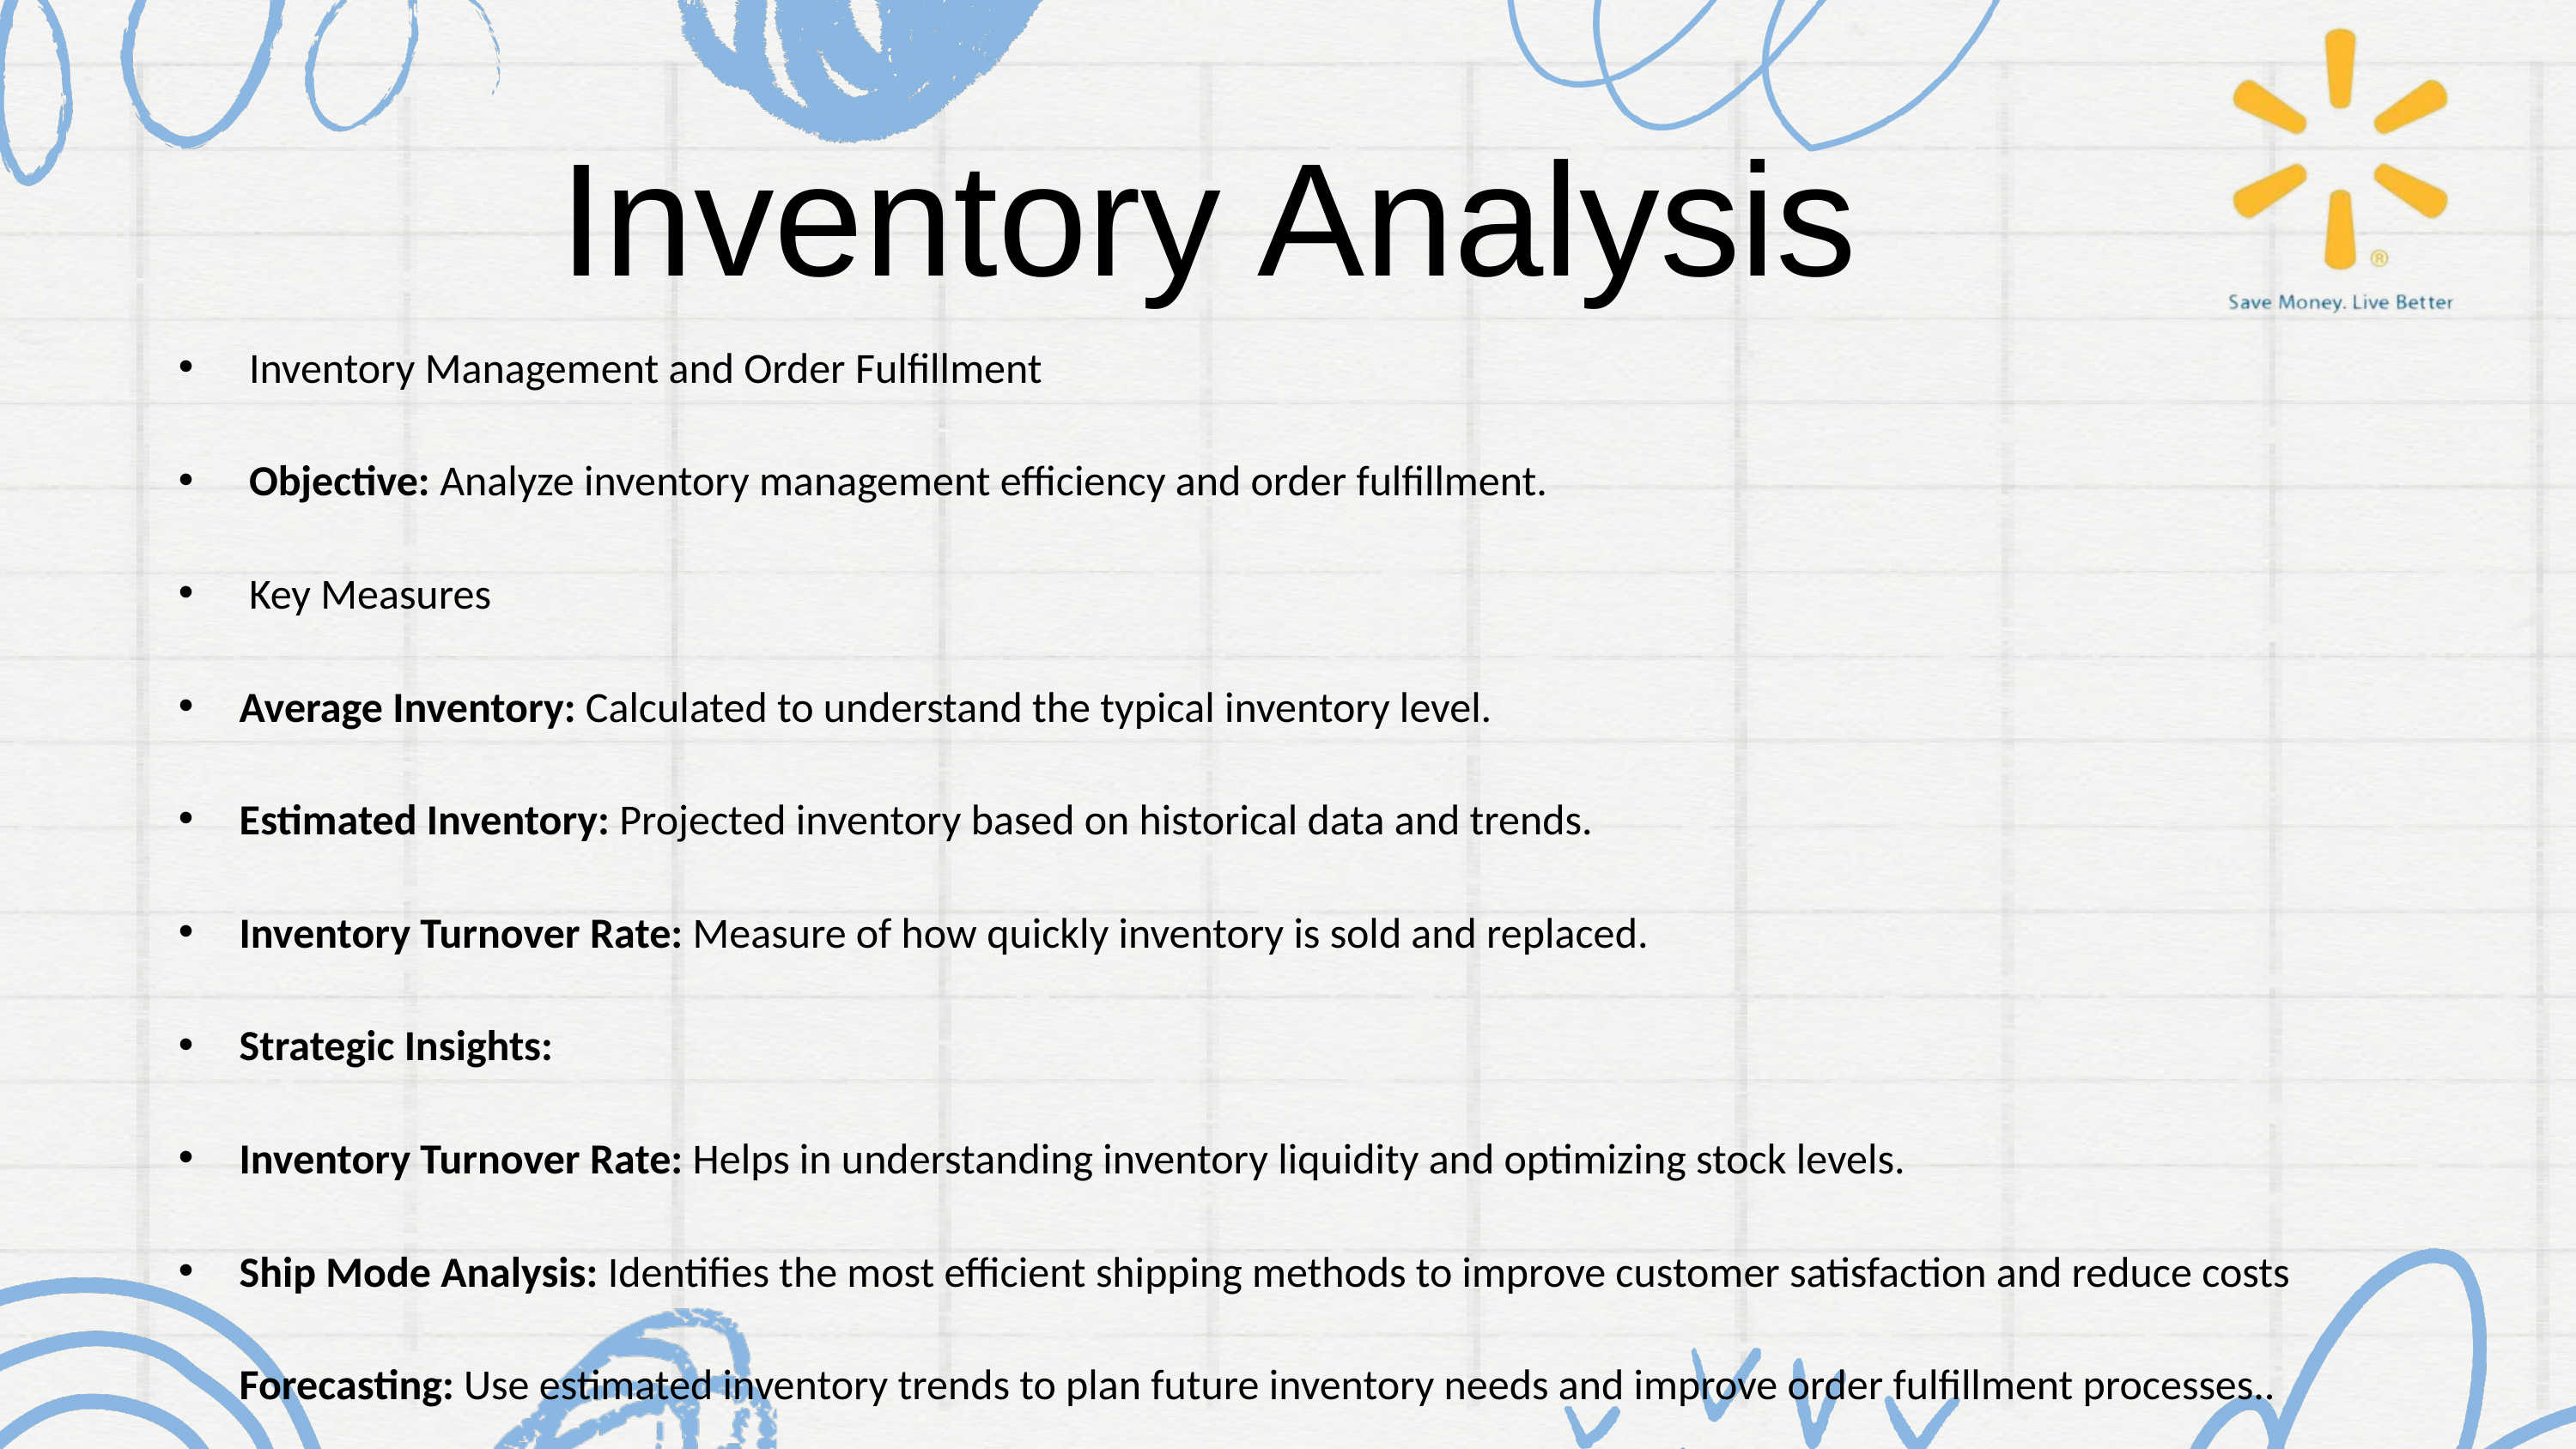

Inventory Analysis
 Inventory Management and Order Fulfillment
 Objective: Analyze inventory management efficiency and order fulfillment.
 Key Measures
Average Inventory: Calculated to understand the typical inventory level.
Estimated Inventory: Projected inventory based on historical data and trends.
Inventory Turnover Rate: Measure of how quickly inventory is sold and replaced.
Strategic Insights:
Inventory Turnover Rate: Helps in understanding inventory liquidity and optimizing stock levels.
Ship Mode Analysis: Identifies the most efficient shipping methods to improve customer satisfaction and reduce costs Forecasting: Use estimated inventory trends to plan future inventory needs and improve order fulfillment processes..